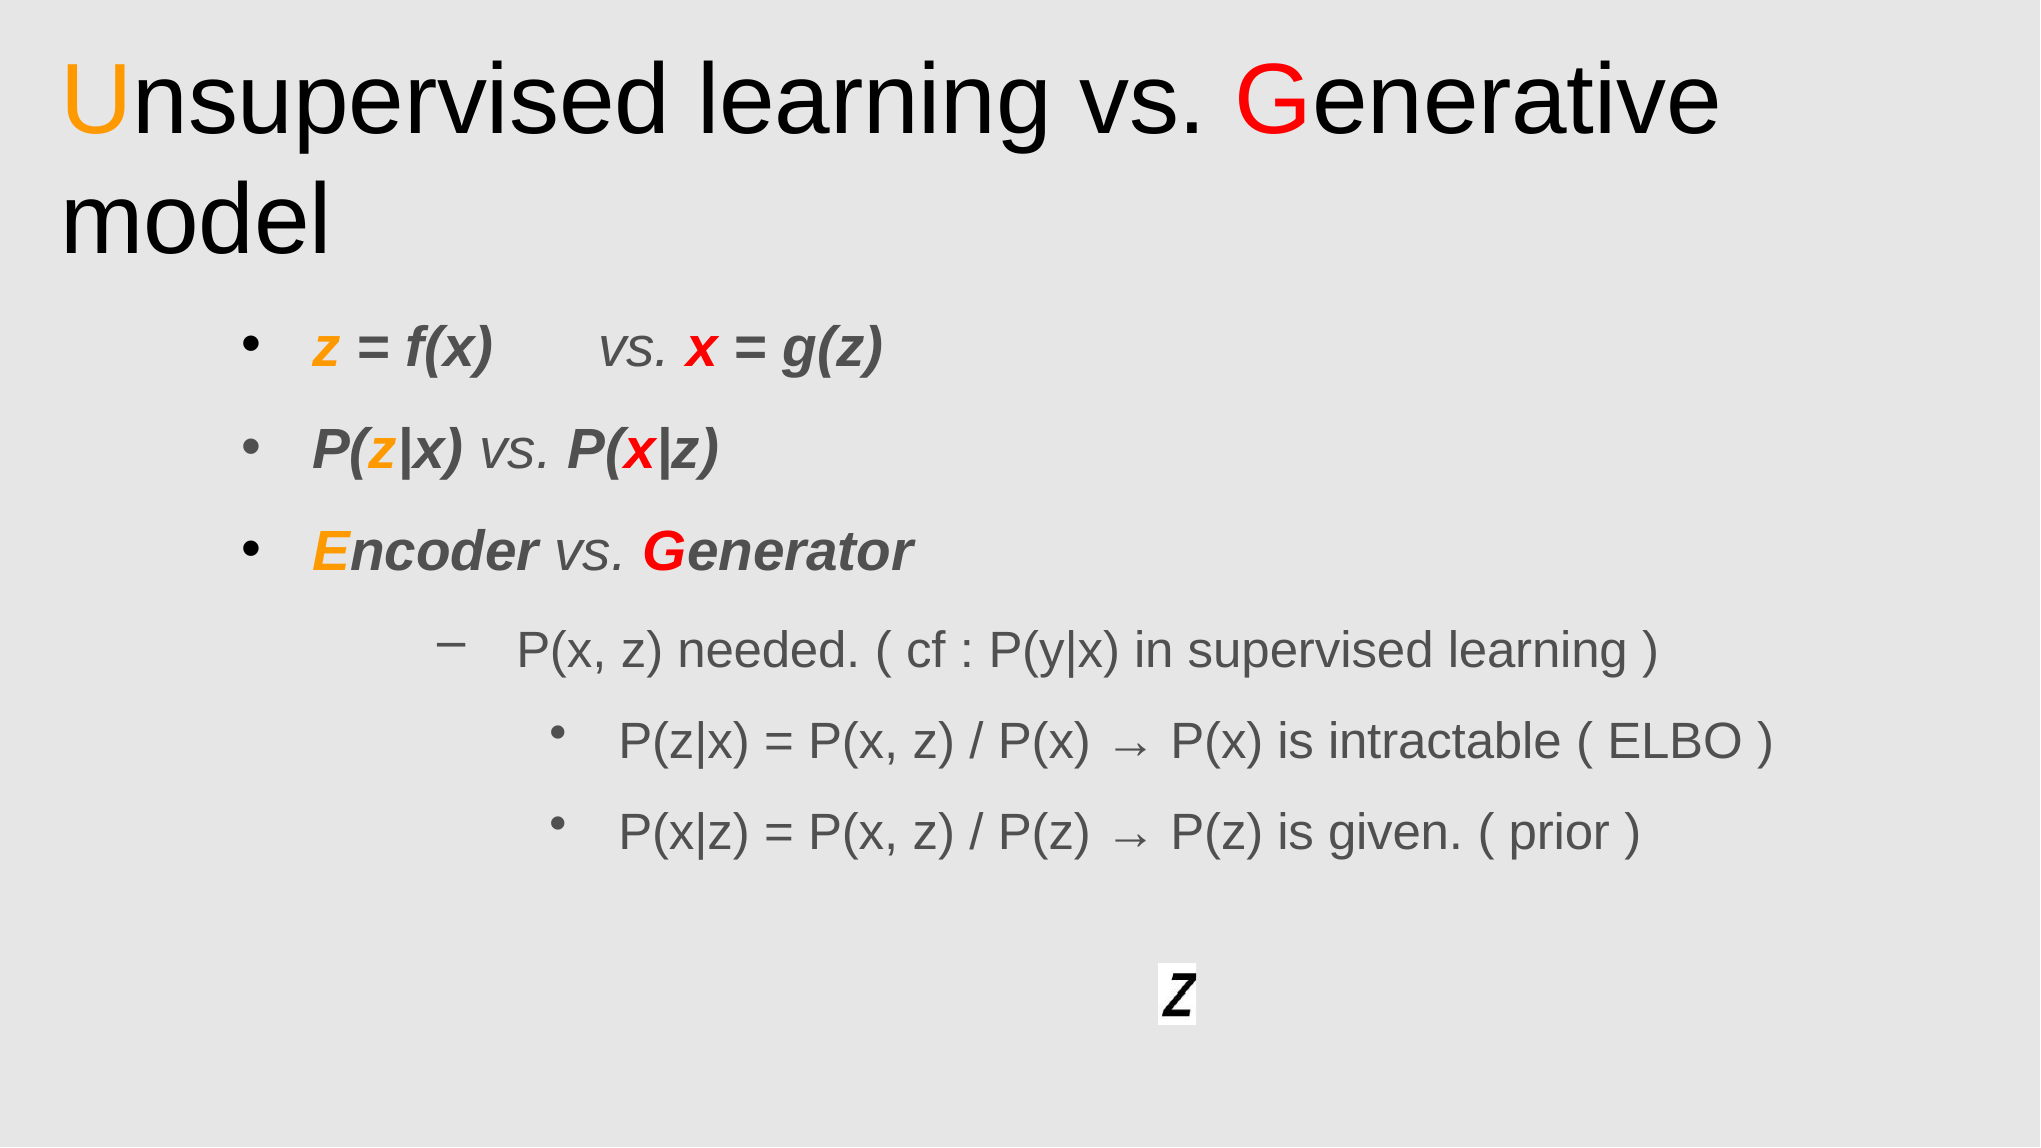

# Unsupervised learning vs. Generative model
z = f(x)	vs. x = g(z)
P(z|x) vs. P(x|z)
Encoder vs. Generator
P(x, z) needed. ( cf : P(y|x) in supervised learning )
P(z|x) = P(x, z) / P(x) → P(x) is intractable ( ELBO )
P(x|z) = P(x, z) / P(z) → P(z) is given. ( prior )